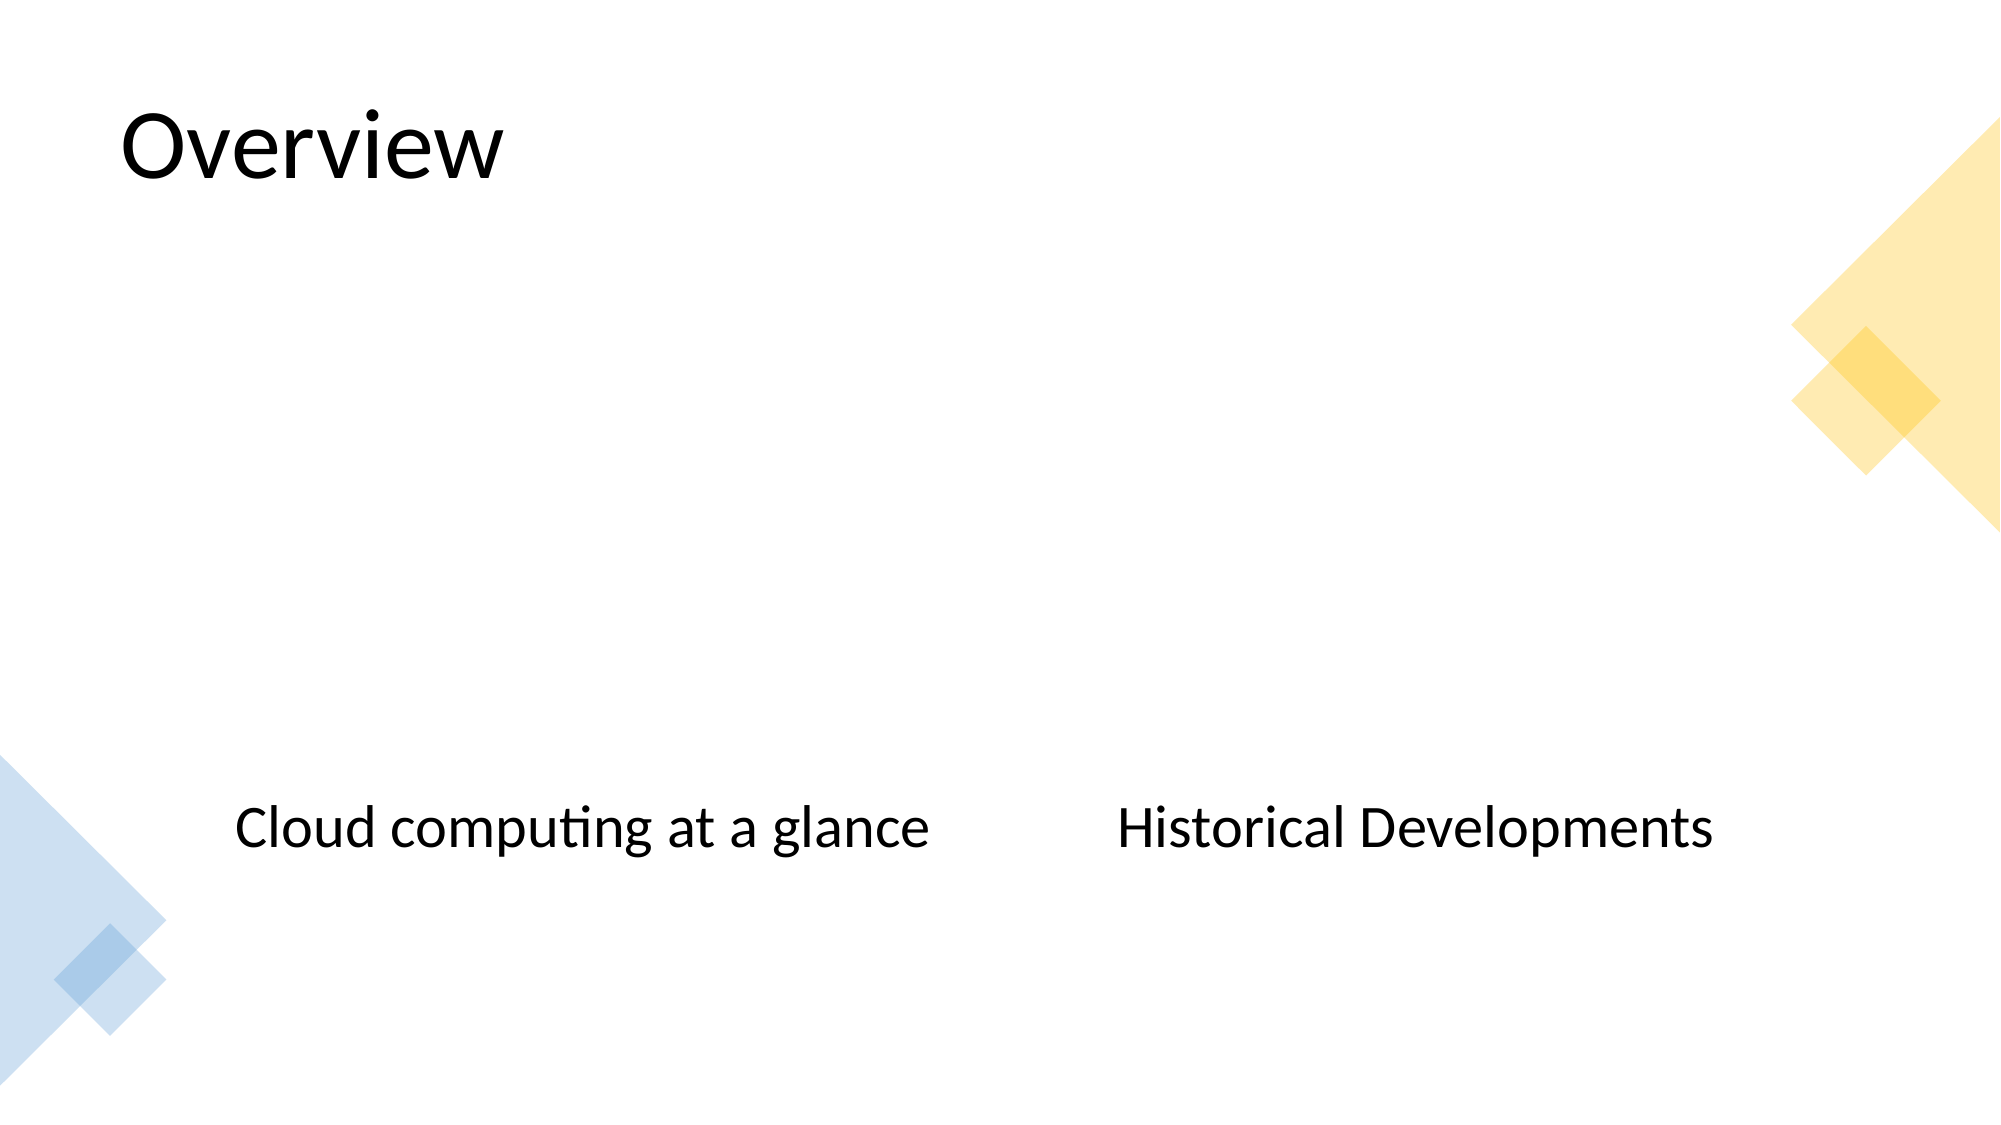

# Overview

Cloud computing at a glance
Historical Developments